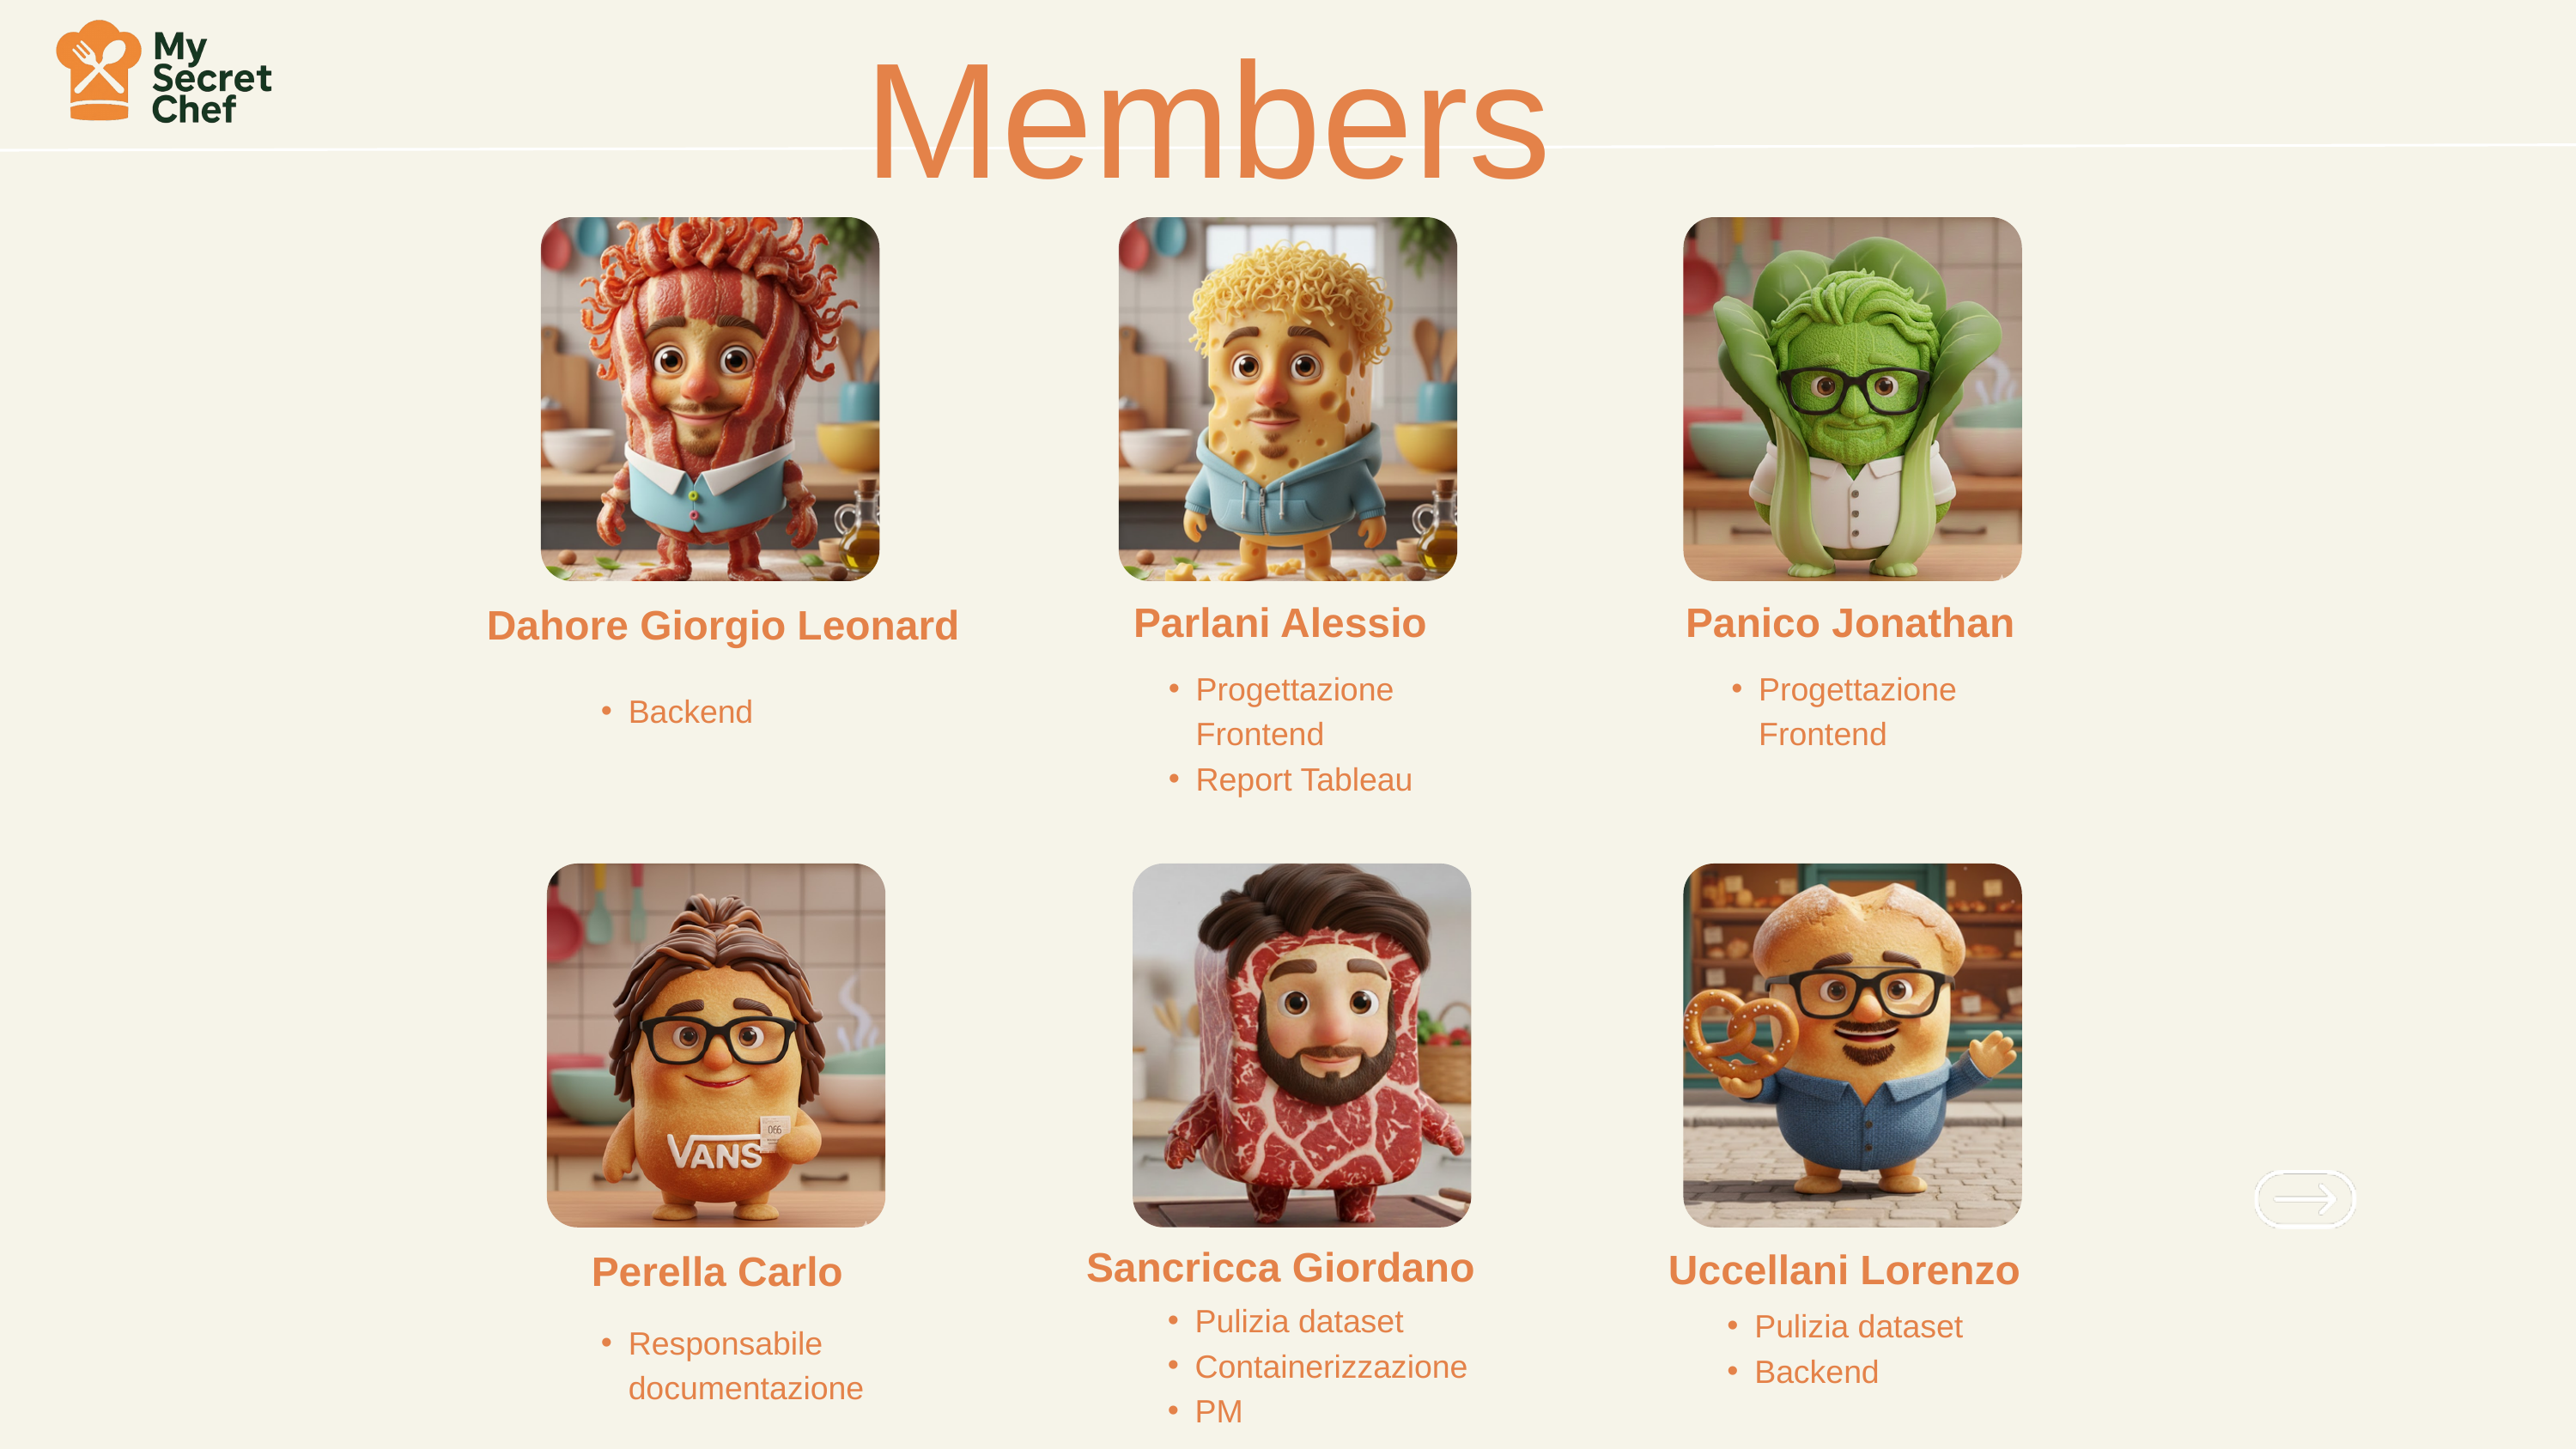

Members

Parlani Alessio
Panico Jonathan
Dahore Giorgio Leonard
Progettazione Frontend
Report Tableau
Progettazione Frontend
Backend

Sancricca Giordano
Uccellani Lorenzo
Perella Carlo
Pulizia dataset
Containerizzazione
PM
Pulizia dataset
Backend
Responsabile documentazione